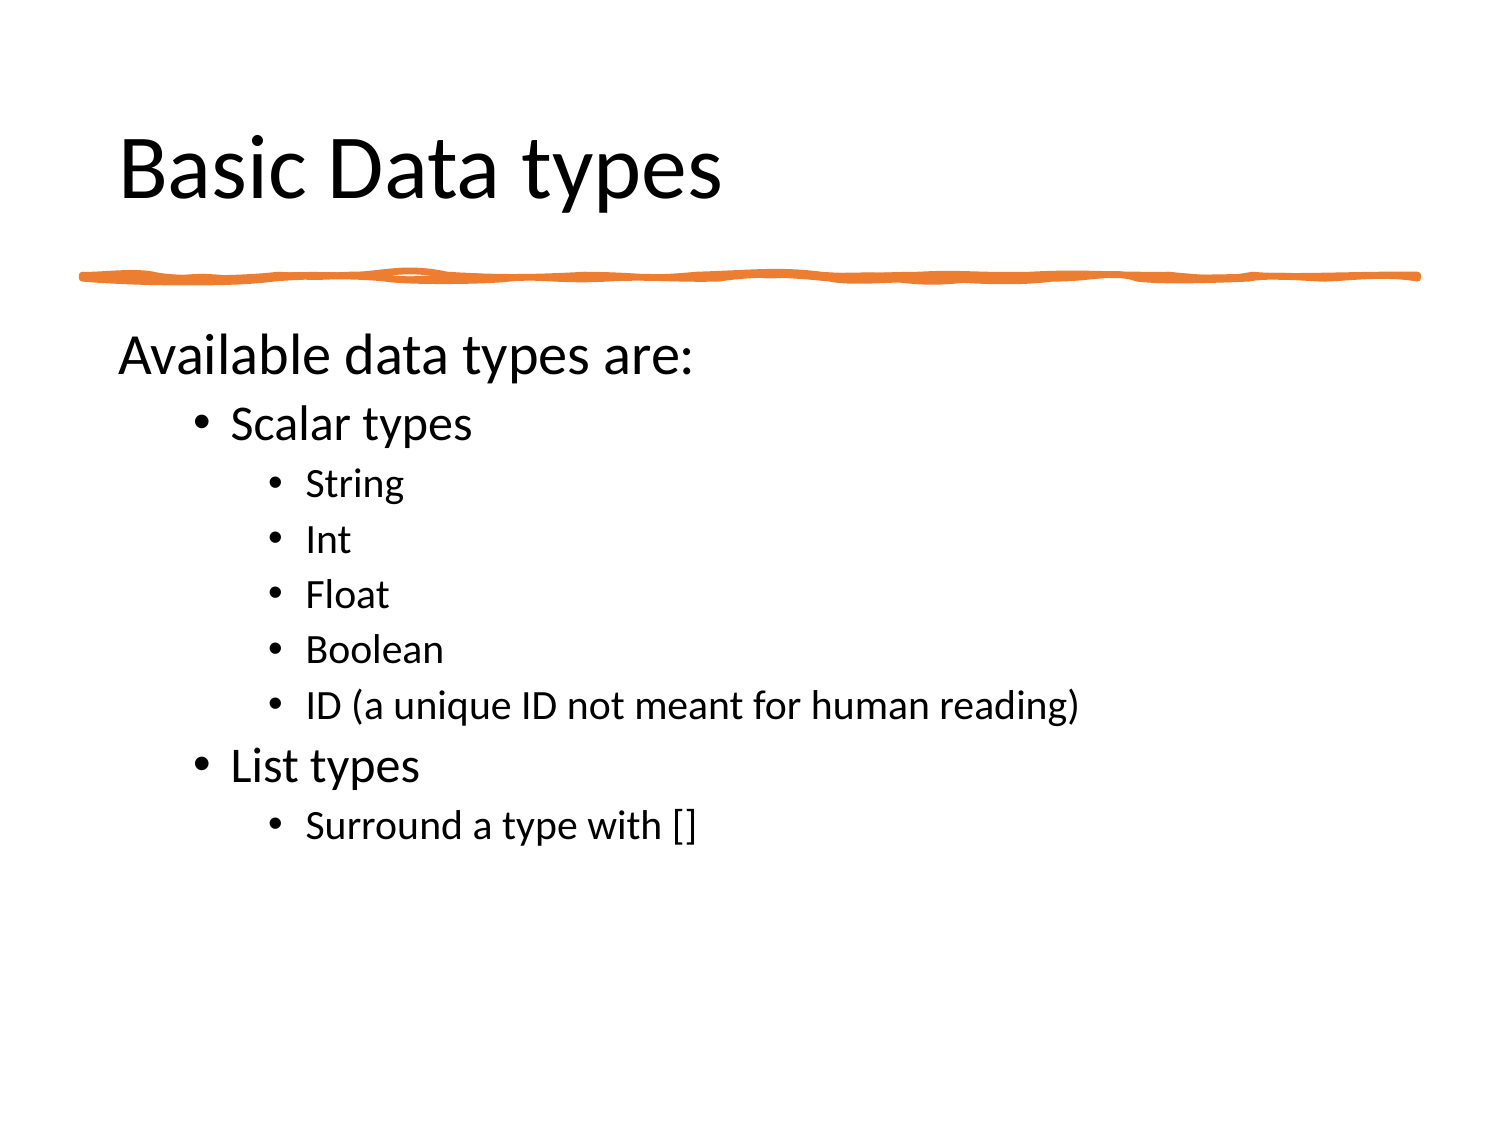

# Basic Data types
Available data types are:
Scalar types
String
Int
Float
Boolean
ID (a unique ID not meant for human reading)
List types
Surround a type with []